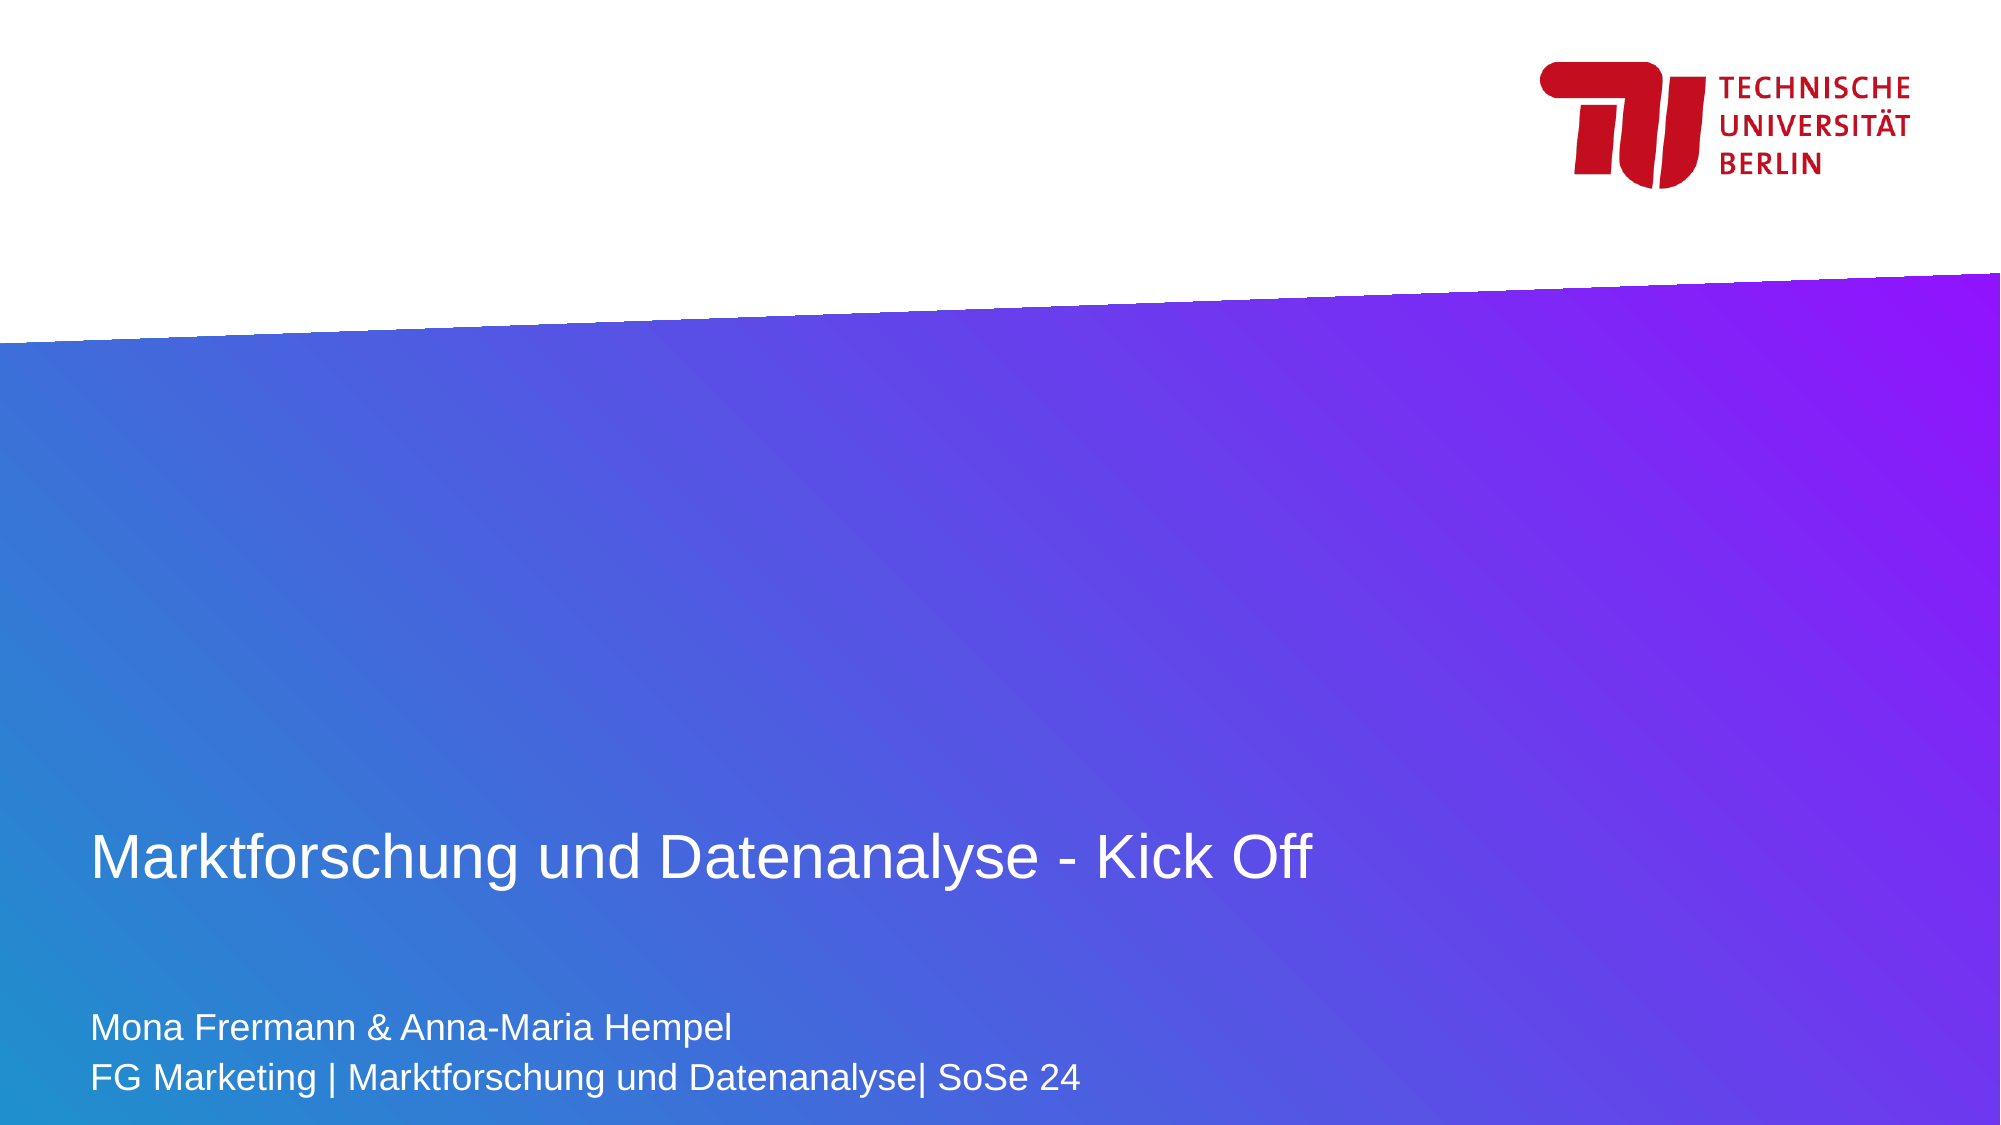

Marktforschung und Datenanalyse - Kick Off
Mona Frermann & Anna-Maria Hempel
FG Marketing | Marktforschung und Datenanalyse| SoSe 24